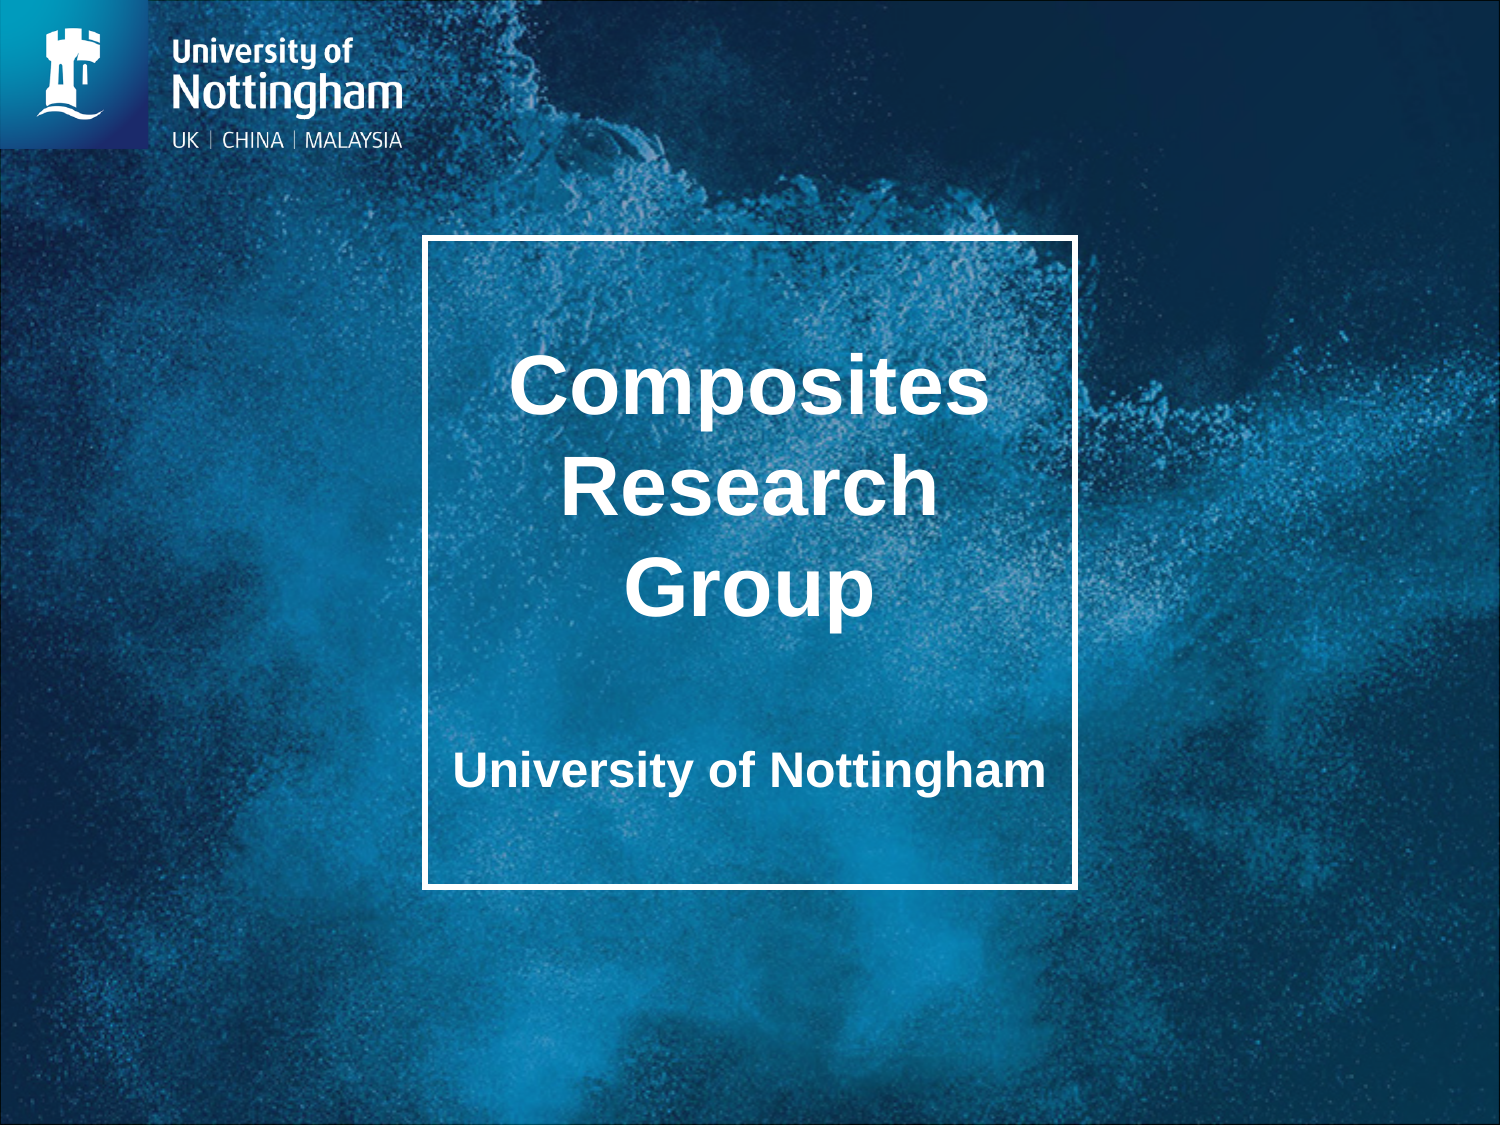

# Composites Research Group
University of Nottingham